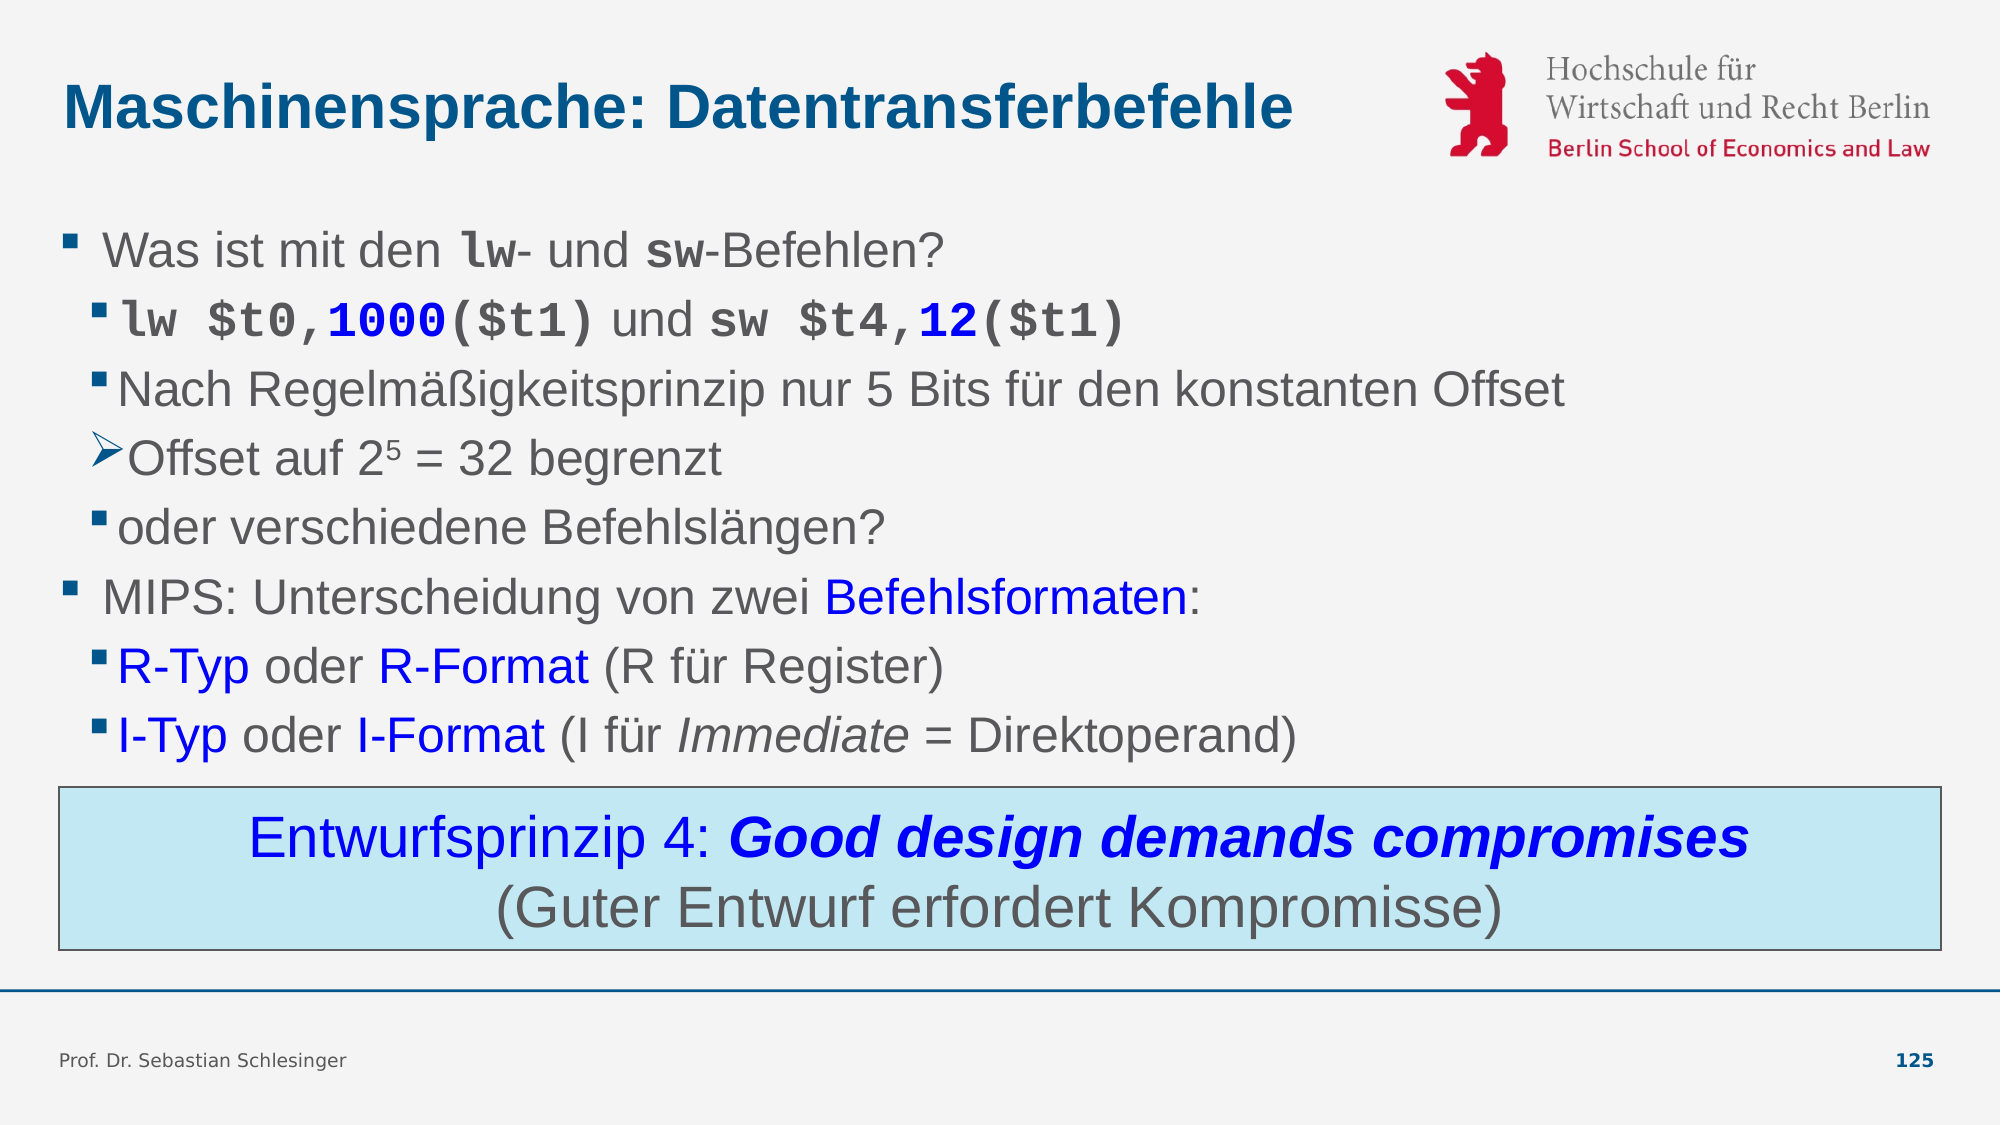

# Maschinensprache: Datentransferbefehle
Was ist mit den lw- und sw-Befehlen?
lw $t0,1000($t1) und sw $t4,12($t1)
Nach Regelmäßigkeitsprinzip nur 5 Bits für den konstanten Offset
Offset auf 25 = 32 begrenzt
oder verschiedene Befehlslängen?
MIPS: Unterscheidung von zwei Befehlsformaten:
R-Typ oder R-Format (R für Register)
I-Typ oder I-Format (I für Immediate = Direktoperand)
Entwurfsprinzip 4: Good design demands compromises
(Guter Entwurf erfordert Kompromisse)
Prof. Dr. Sebastian Schlesinger
125